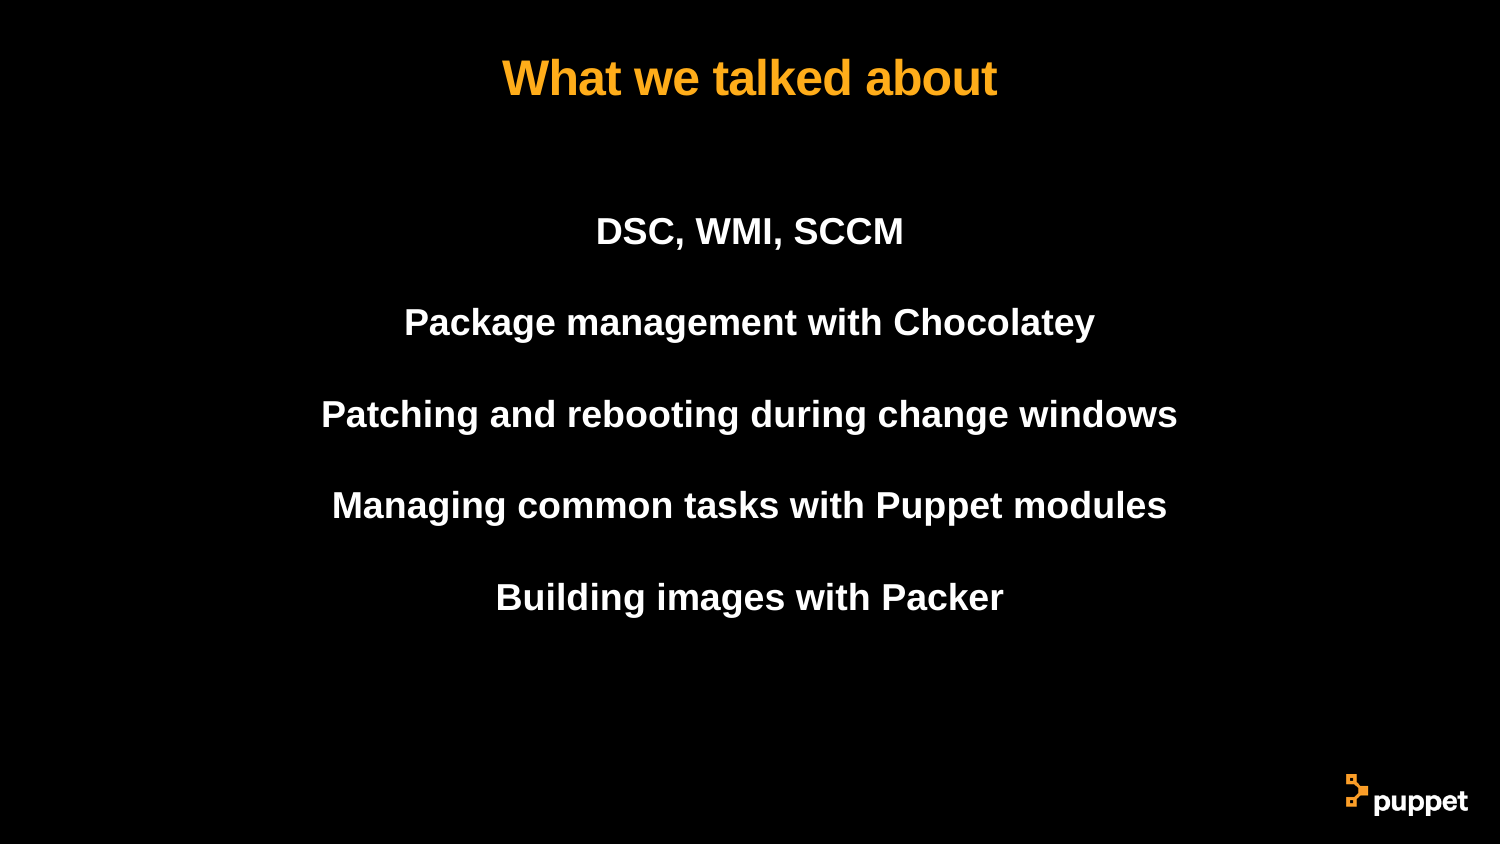

# What we talked about
DSC, WMI, SCCM
Package management with Chocolatey
Patching and rebooting during change windows
Managing common tasks with Puppet modules
Building images with Packer